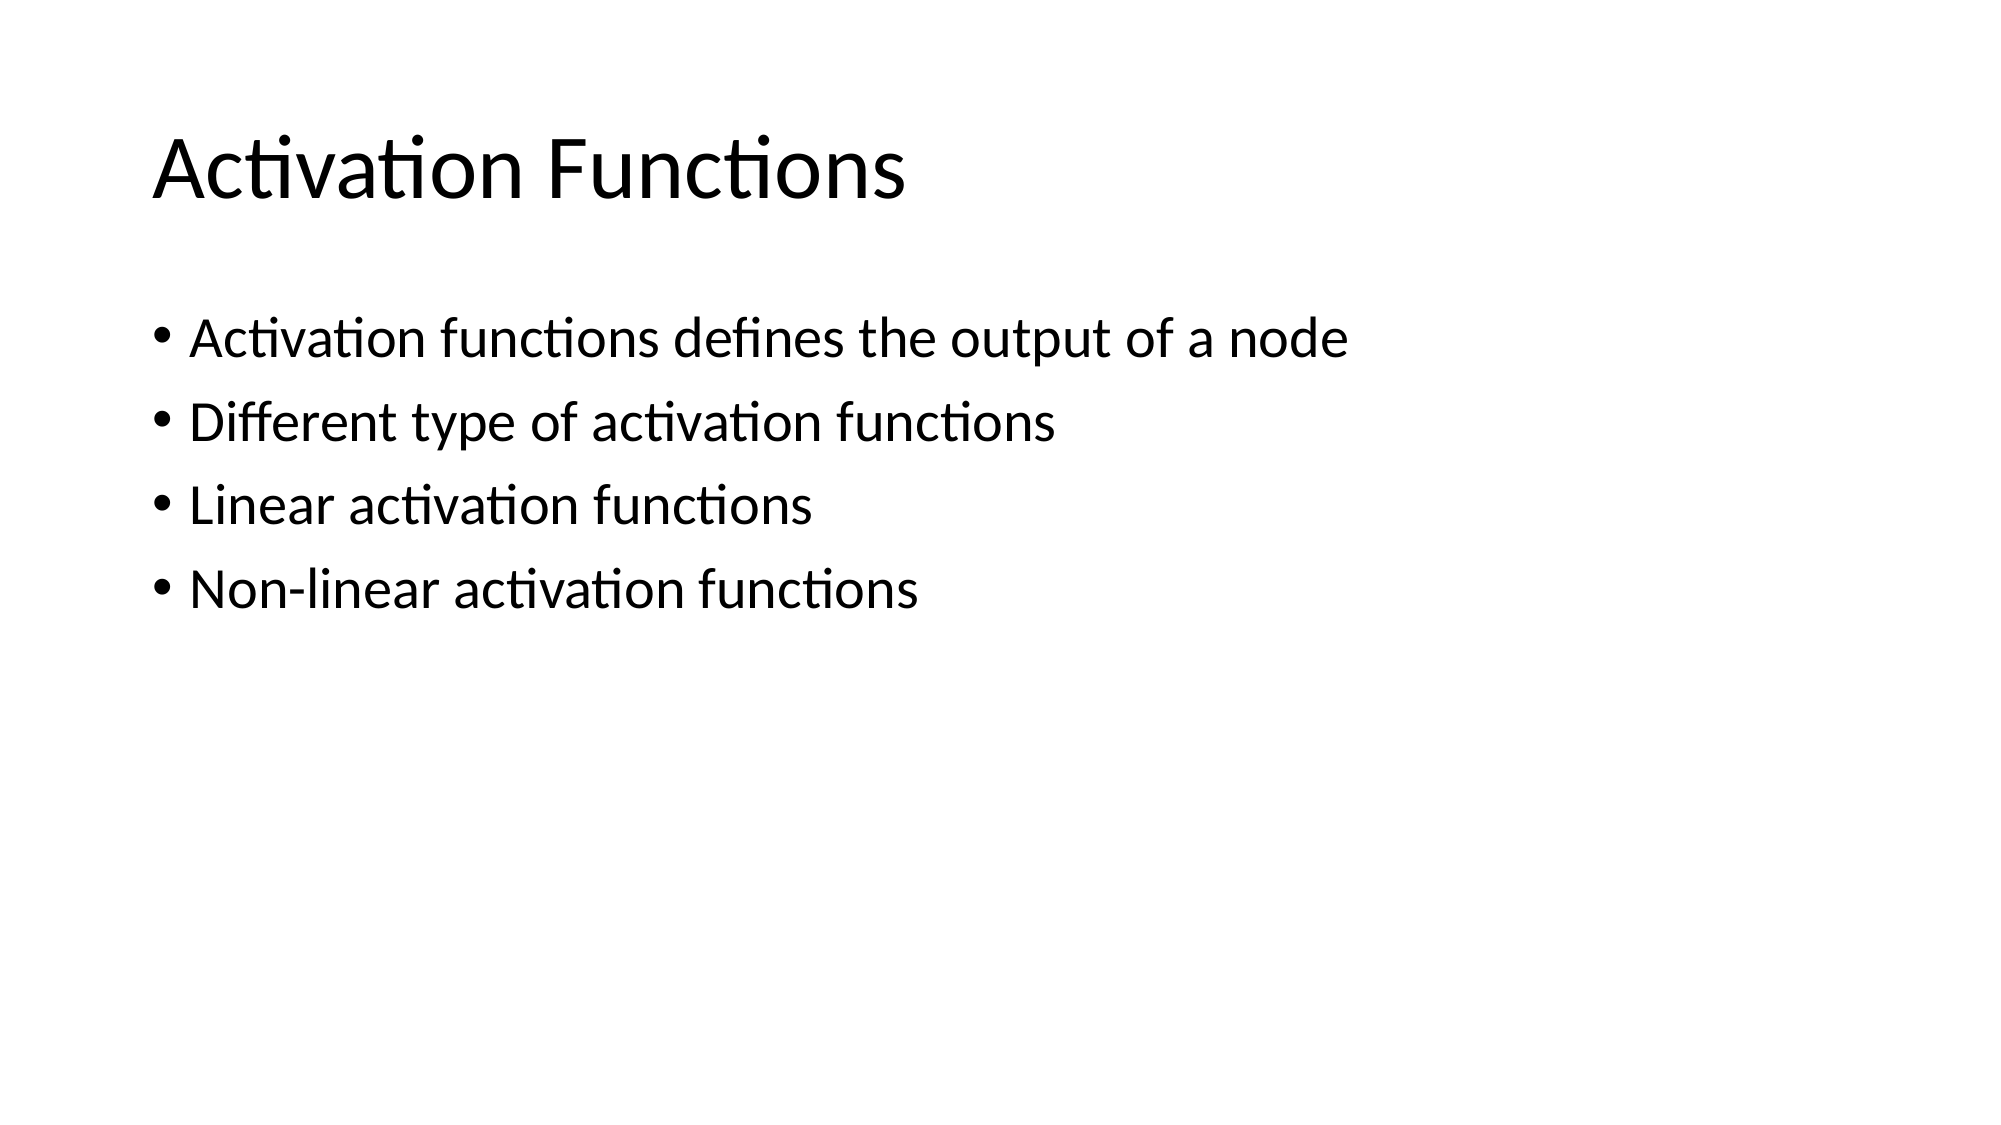

# Activation Functions
Activation functions defines the output of a node
Different type of activation functions
Linear activation functions
Non-linear activation functions